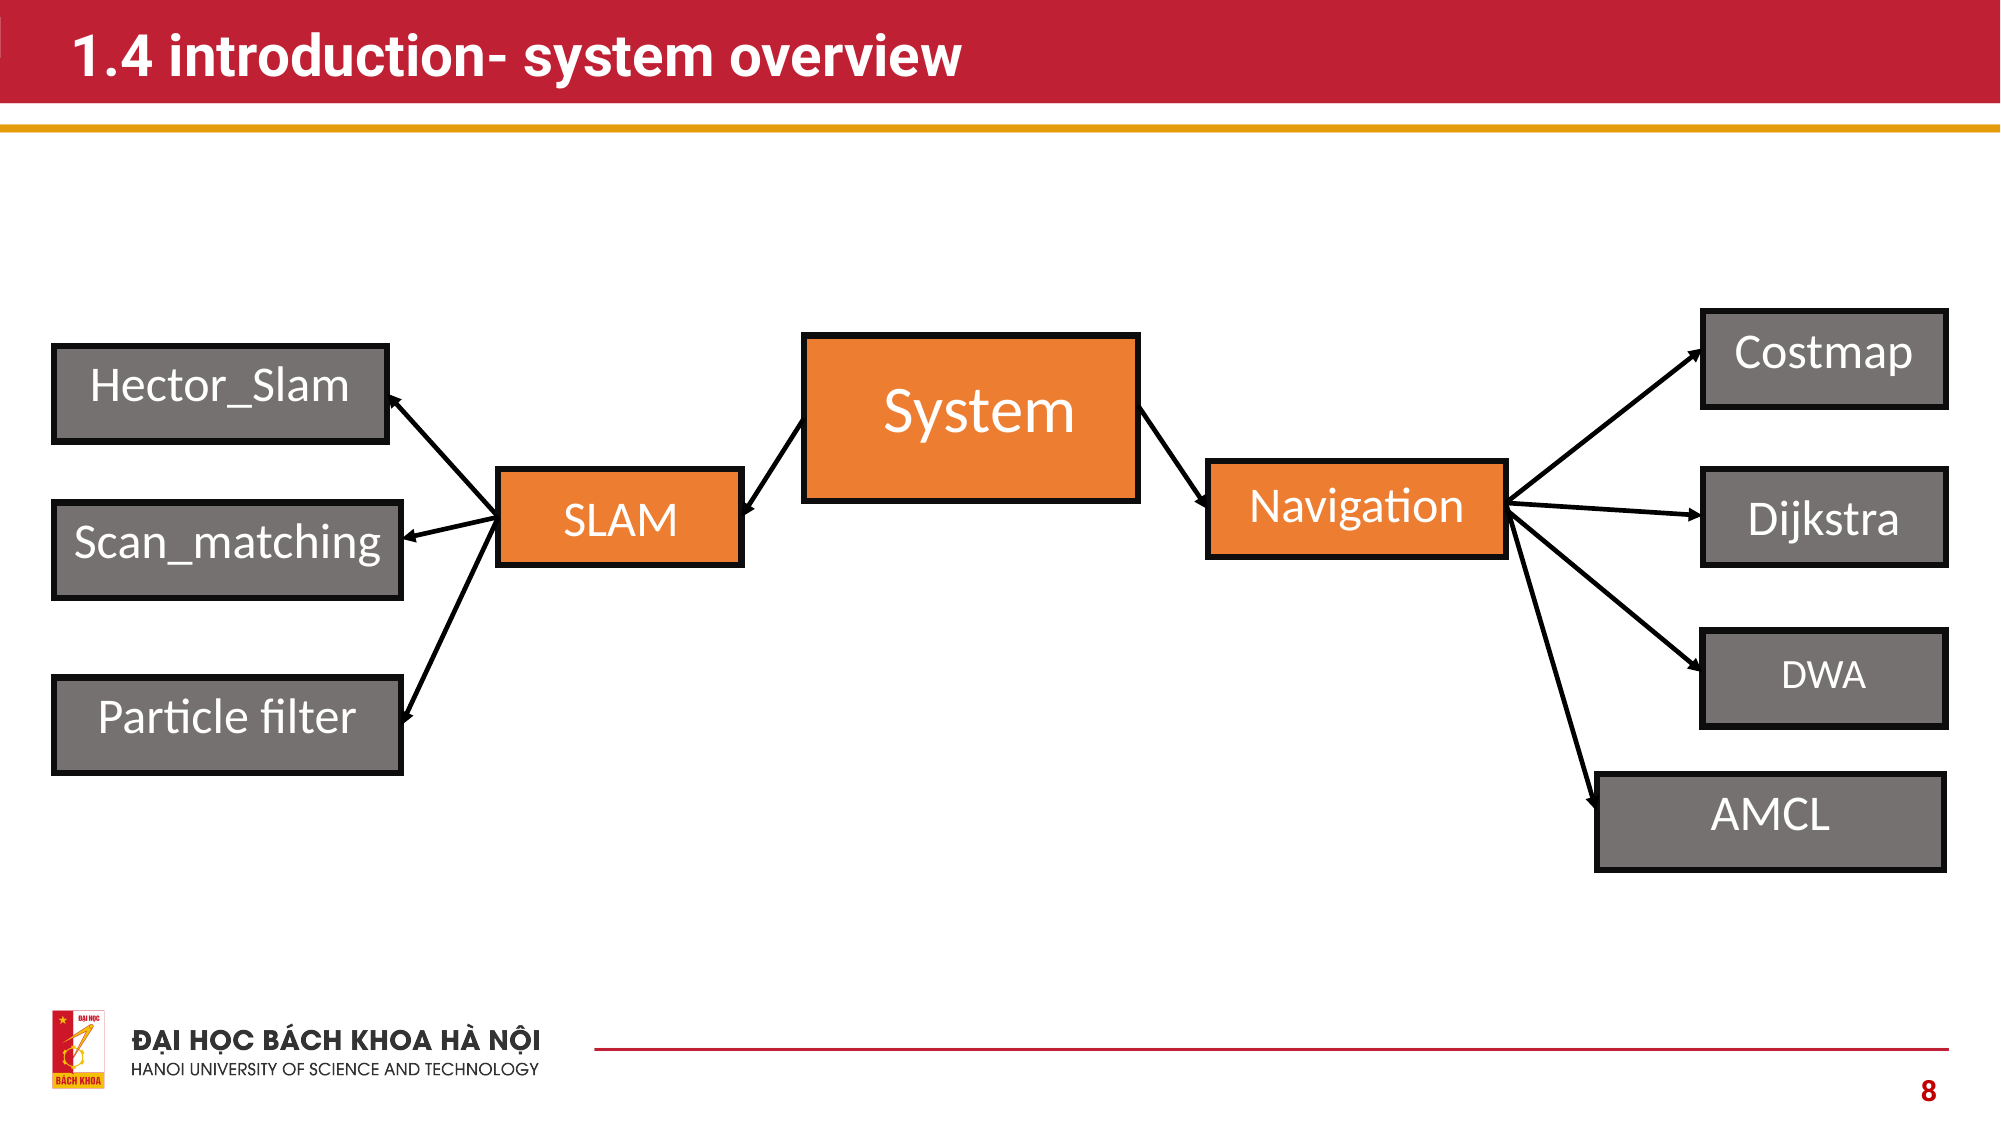

# 1.4 introduction- system overview
Costmap

Hector_Slam

System

Navigation

Dijkstra
SLAM
Scan_matching

DWA
Particle filter

AMCL

8